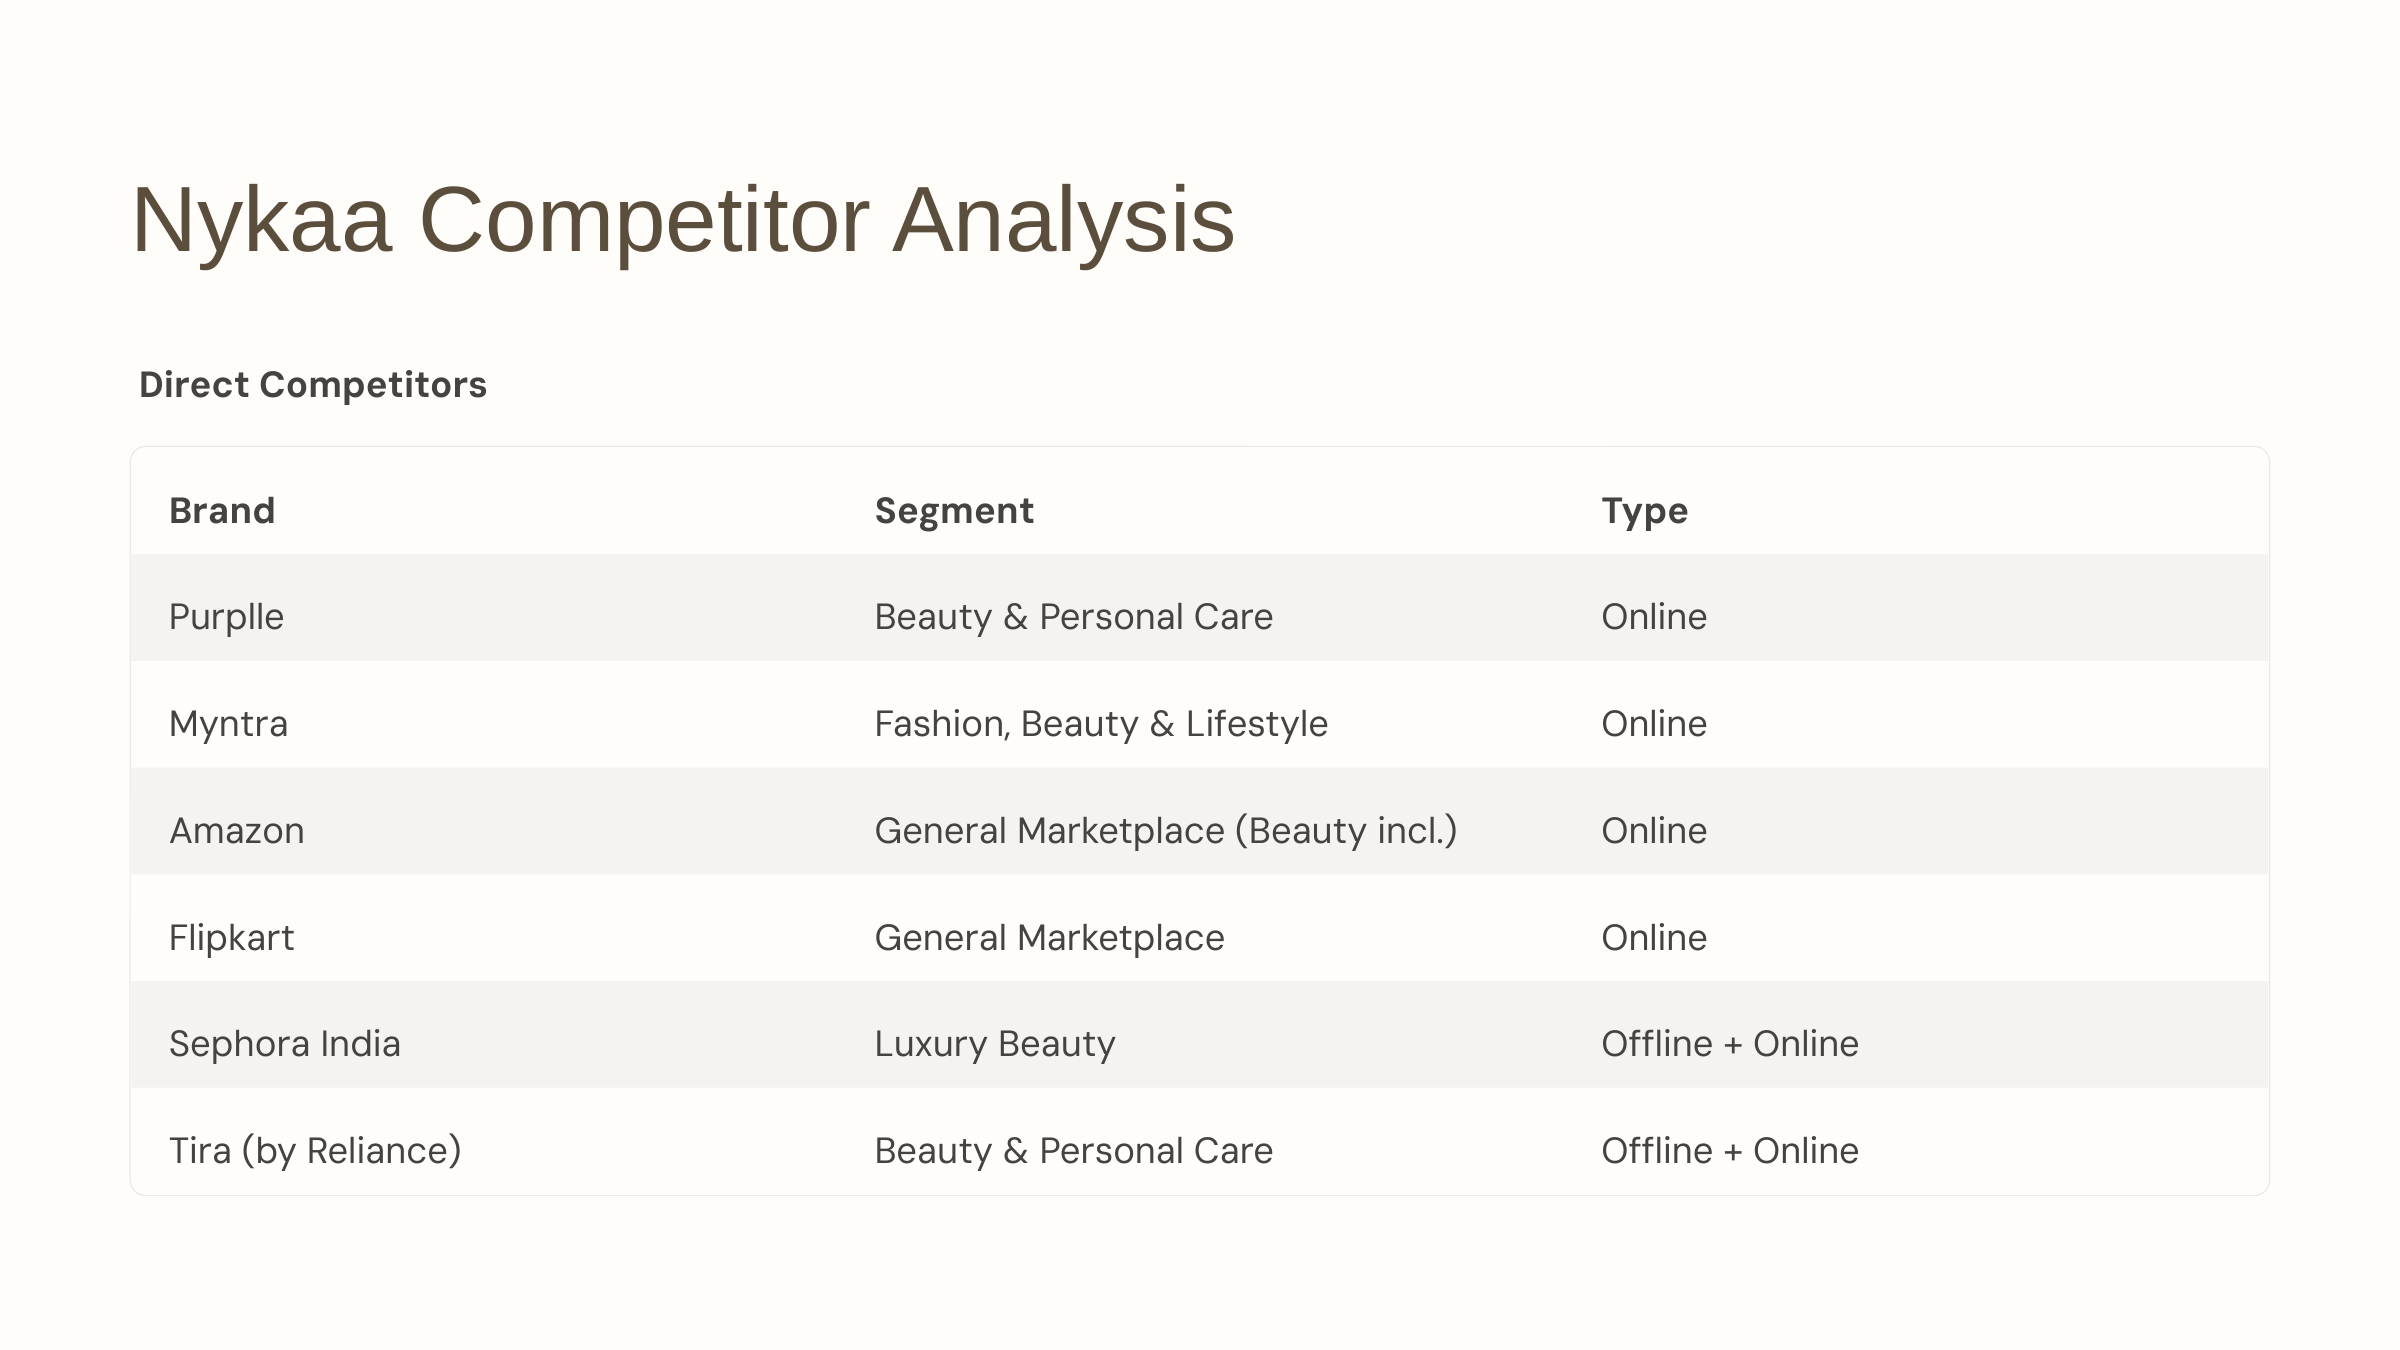

Nykaa Competitor Analysis
 Direct Competitors

Brand
Segment
Type

Purplle
Beauty & Personal Care
Online

Myntra
Fashion, Beauty & Lifestyle
Online

Amazon
General Marketplace (Beauty incl.)
Online

Flipkart
General Marketplace
Online

Sephora India
Luxury Beauty
Offline + Online

Tira (by Reliance)
Beauty & Personal Care
Offline + Online